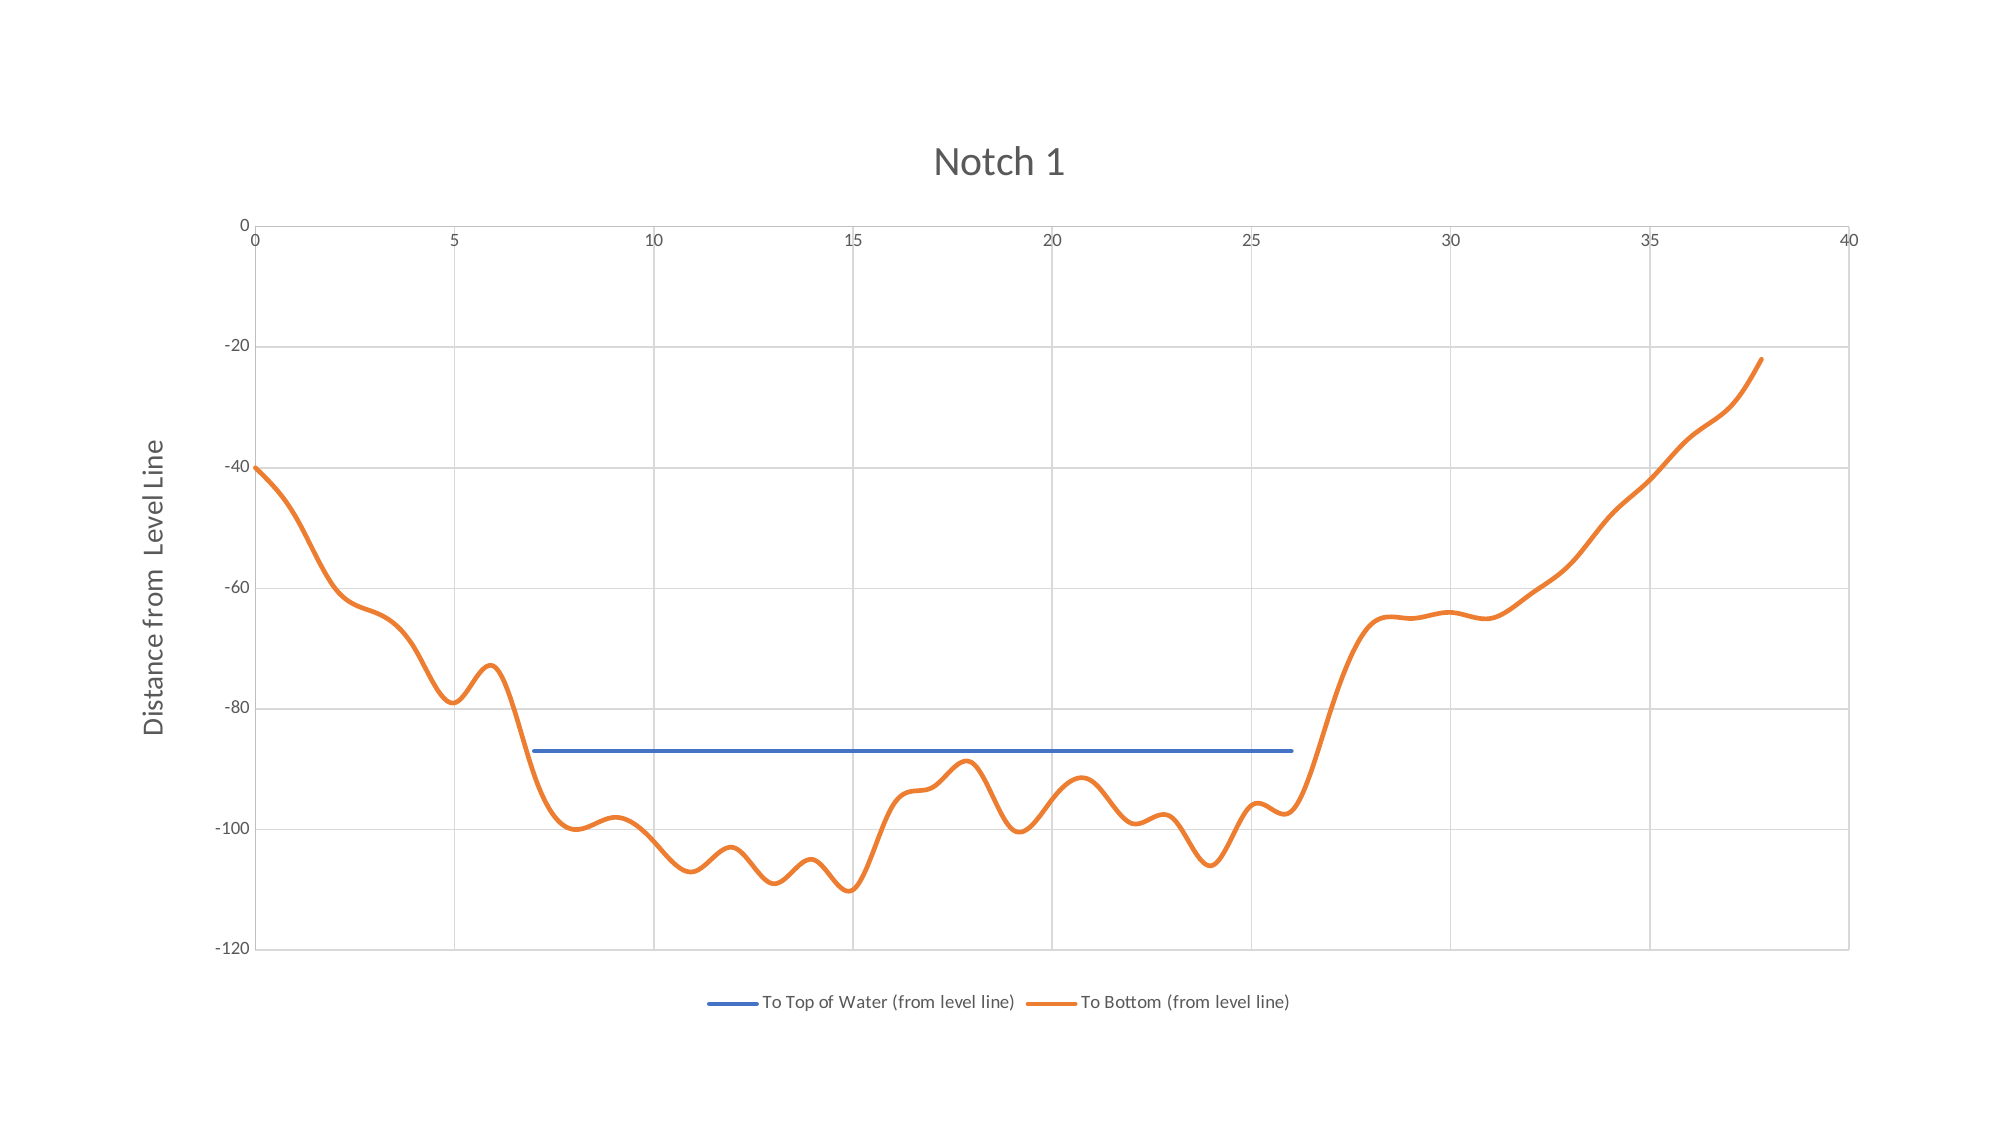

### Chart: Notch 1

| Category | To Top of Water (from level line) | To Bottom (from level line) |
|---|---|---|